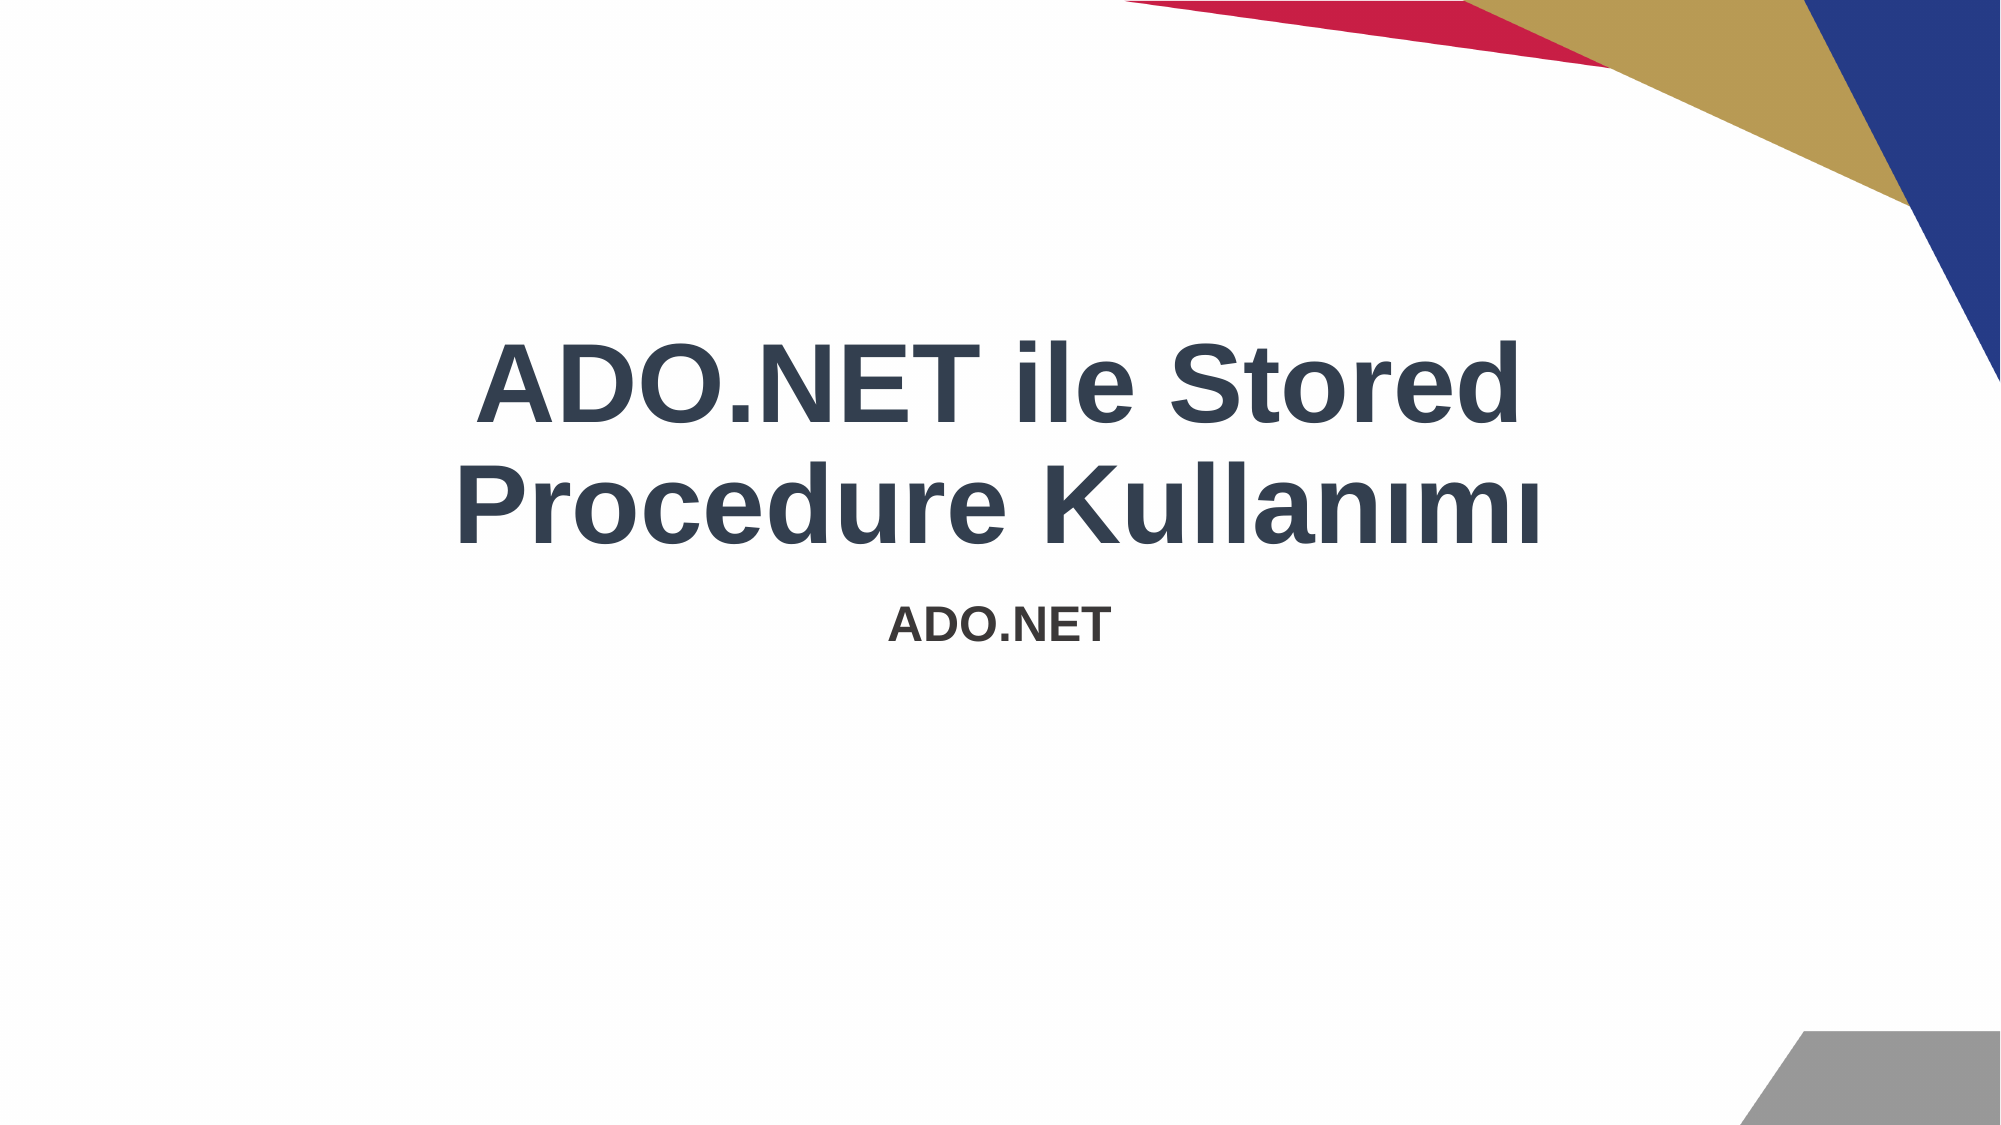

# ADO.NET ile Stored Procedure Kullanımı
ADO.NET